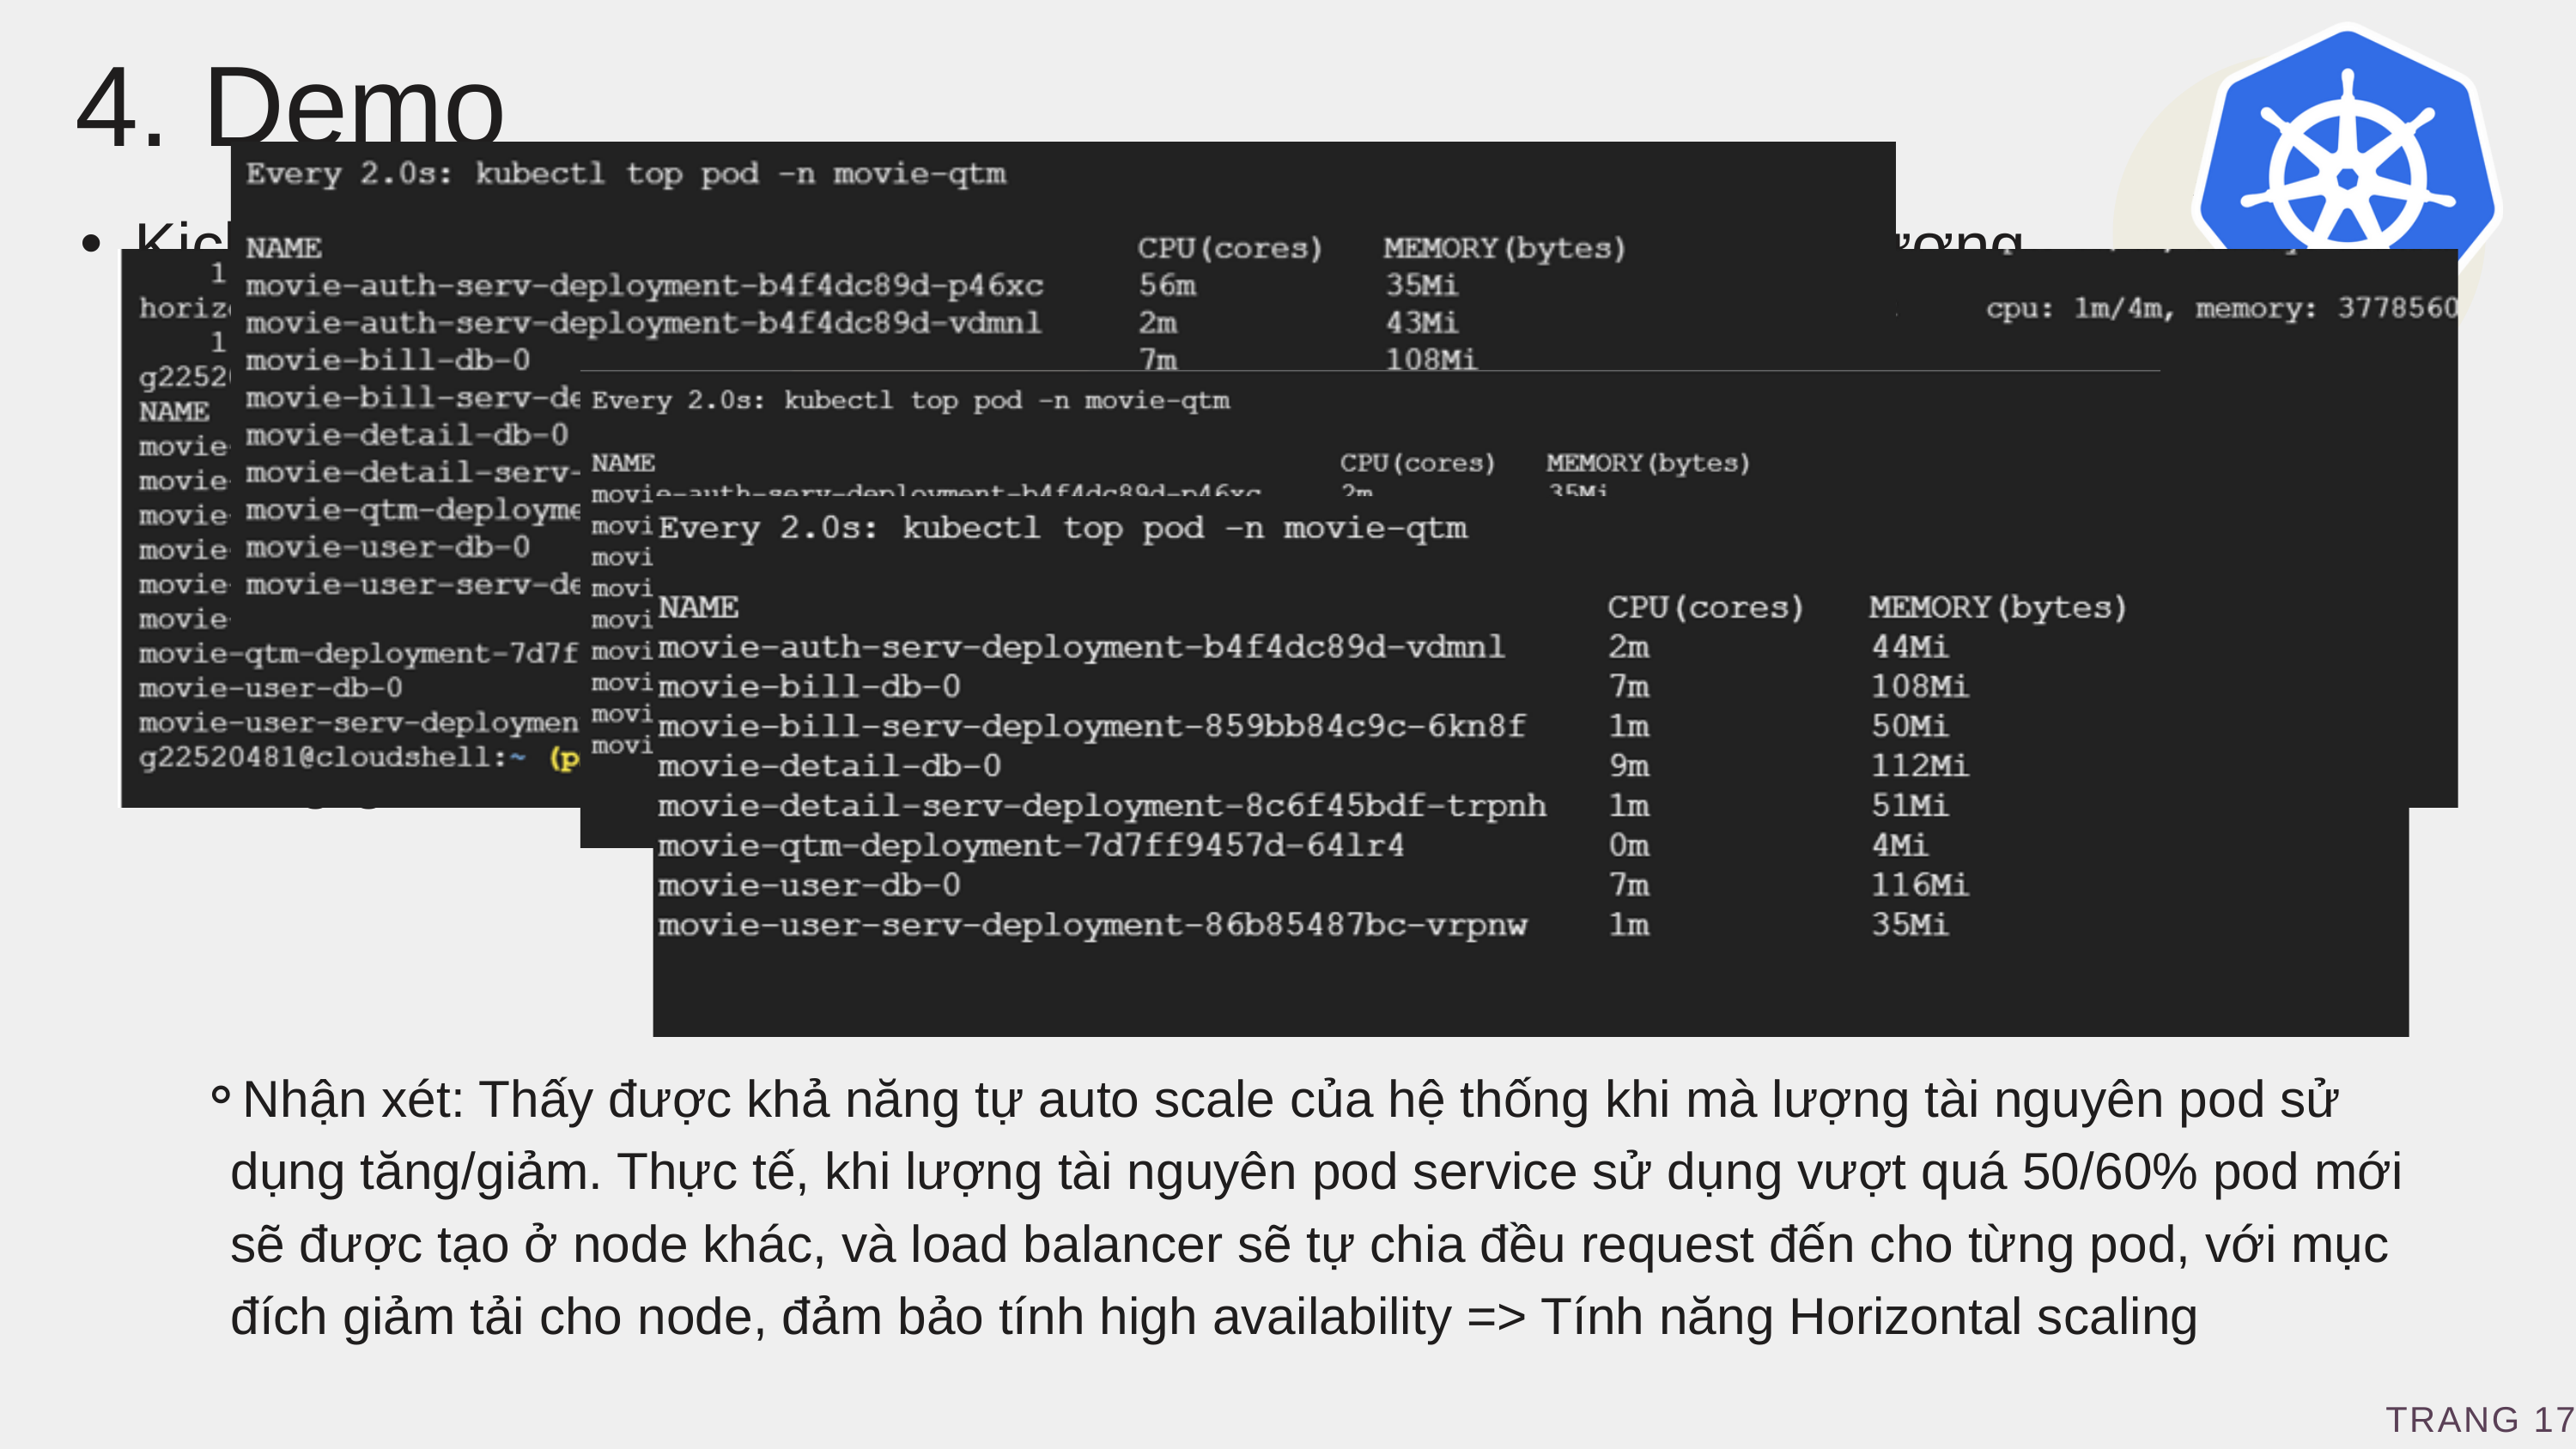

4. Demo

Kịch bản 3: Khả năng auto scale – tự tăng số lượng pod khi lượng tài nguyên sử dụng vượt quá mức cho phép

Khi Intruder đang chạy, service movie-auth-serv-deployment sẽ chịu tác động trực tiếp, nên hệ thống đã tự scale thêm pod cho service này

Kiểm tra xem sau khi dừng tấn công, lượng tài nguyên mà auth service sử dụng giảm thì hệ thống có scale down bớt pod của service này không
Nhận xét: Thấy được khả năng tự auto scale của hệ thống khi mà lượng tài nguyên pod sử dụng tăng/giảm. Thực tế, khi lượng tài nguyên pod service sử dụng vượt quá 50/60% pod mới sẽ được tạo ở node khác, và load balancer sẽ tự chia đều request đến cho từng pod, với mục đích giảm tải cho node, đảm bảo tính high availability => Tính năng Horizontal scaling
TRANG 17